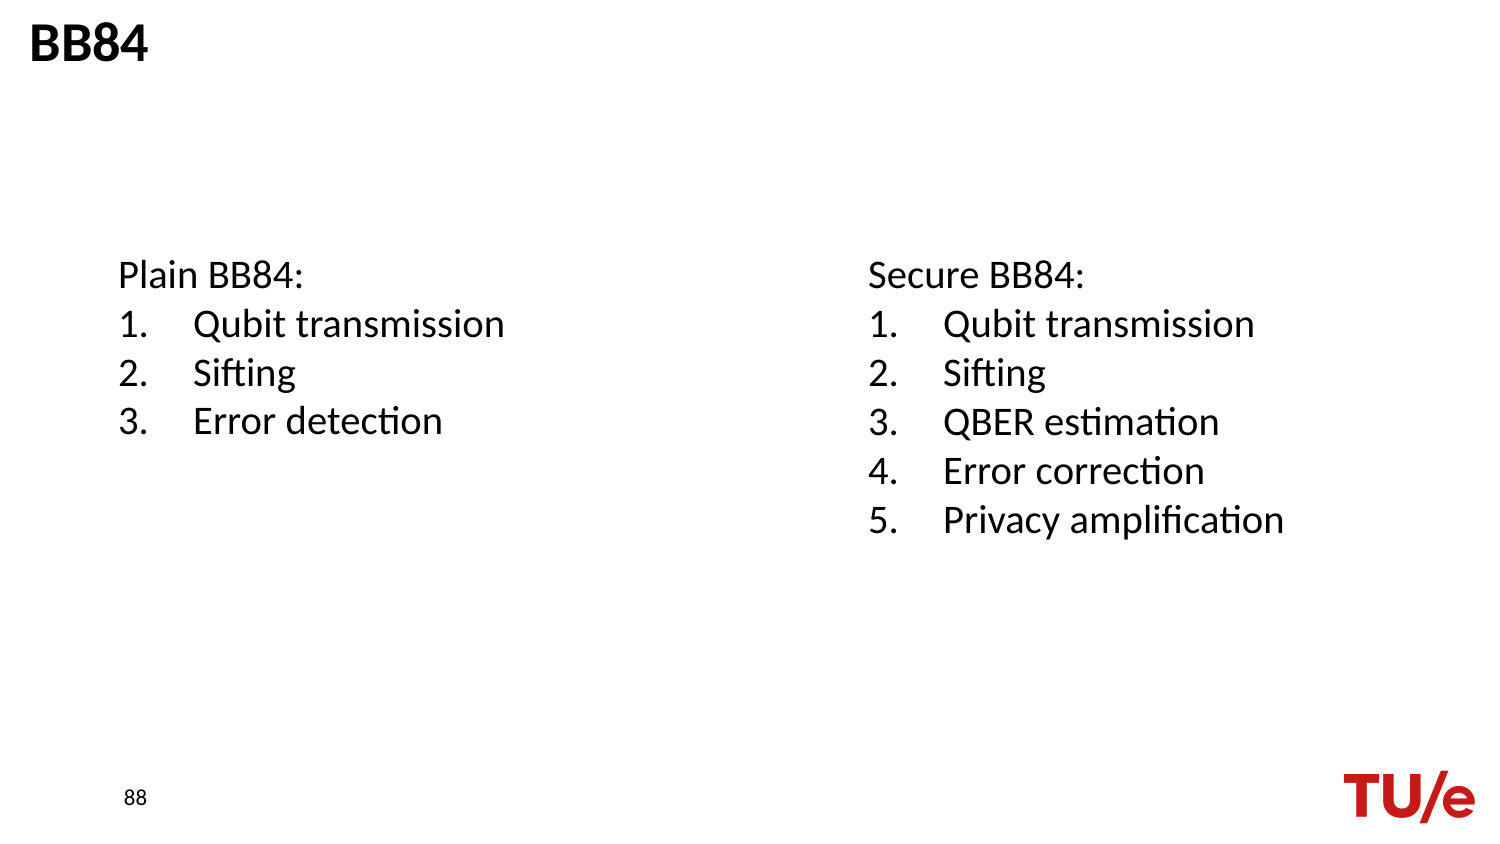

# BB84
Plain BB84:
Qubit transmission
Sifting
Error detection

Secure BB84:
Qubit transmission
Sifting
QBER estimation
Error correction
Privacy amplification

88